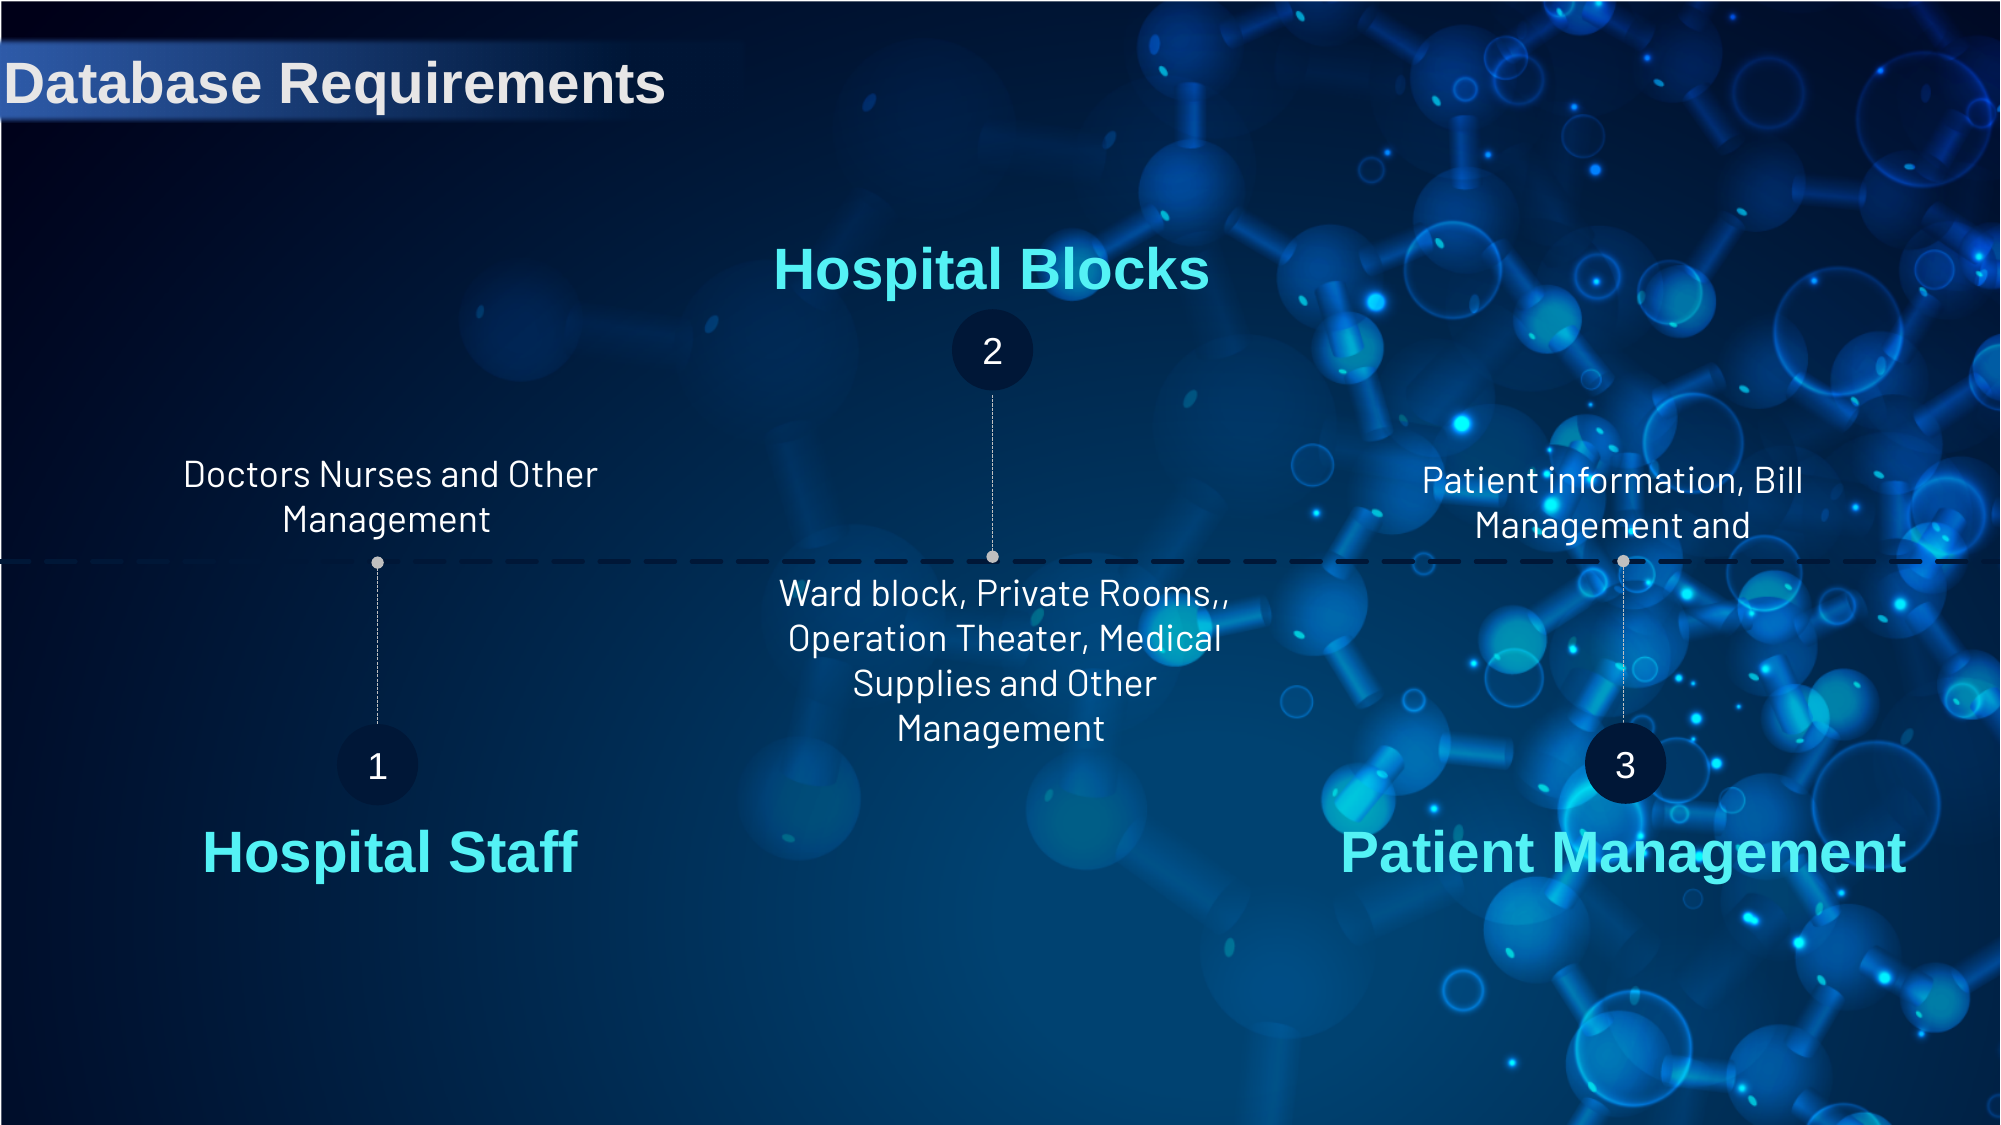

Database Requirements
Hospital Blocks
2
Doctors Nurses and Other Management
Patient information, Bill Management and
3
Patient Management
Ward block, Private Rooms,, Operation Theater, Medical Supplies and Other Management
1
Hospital Staff